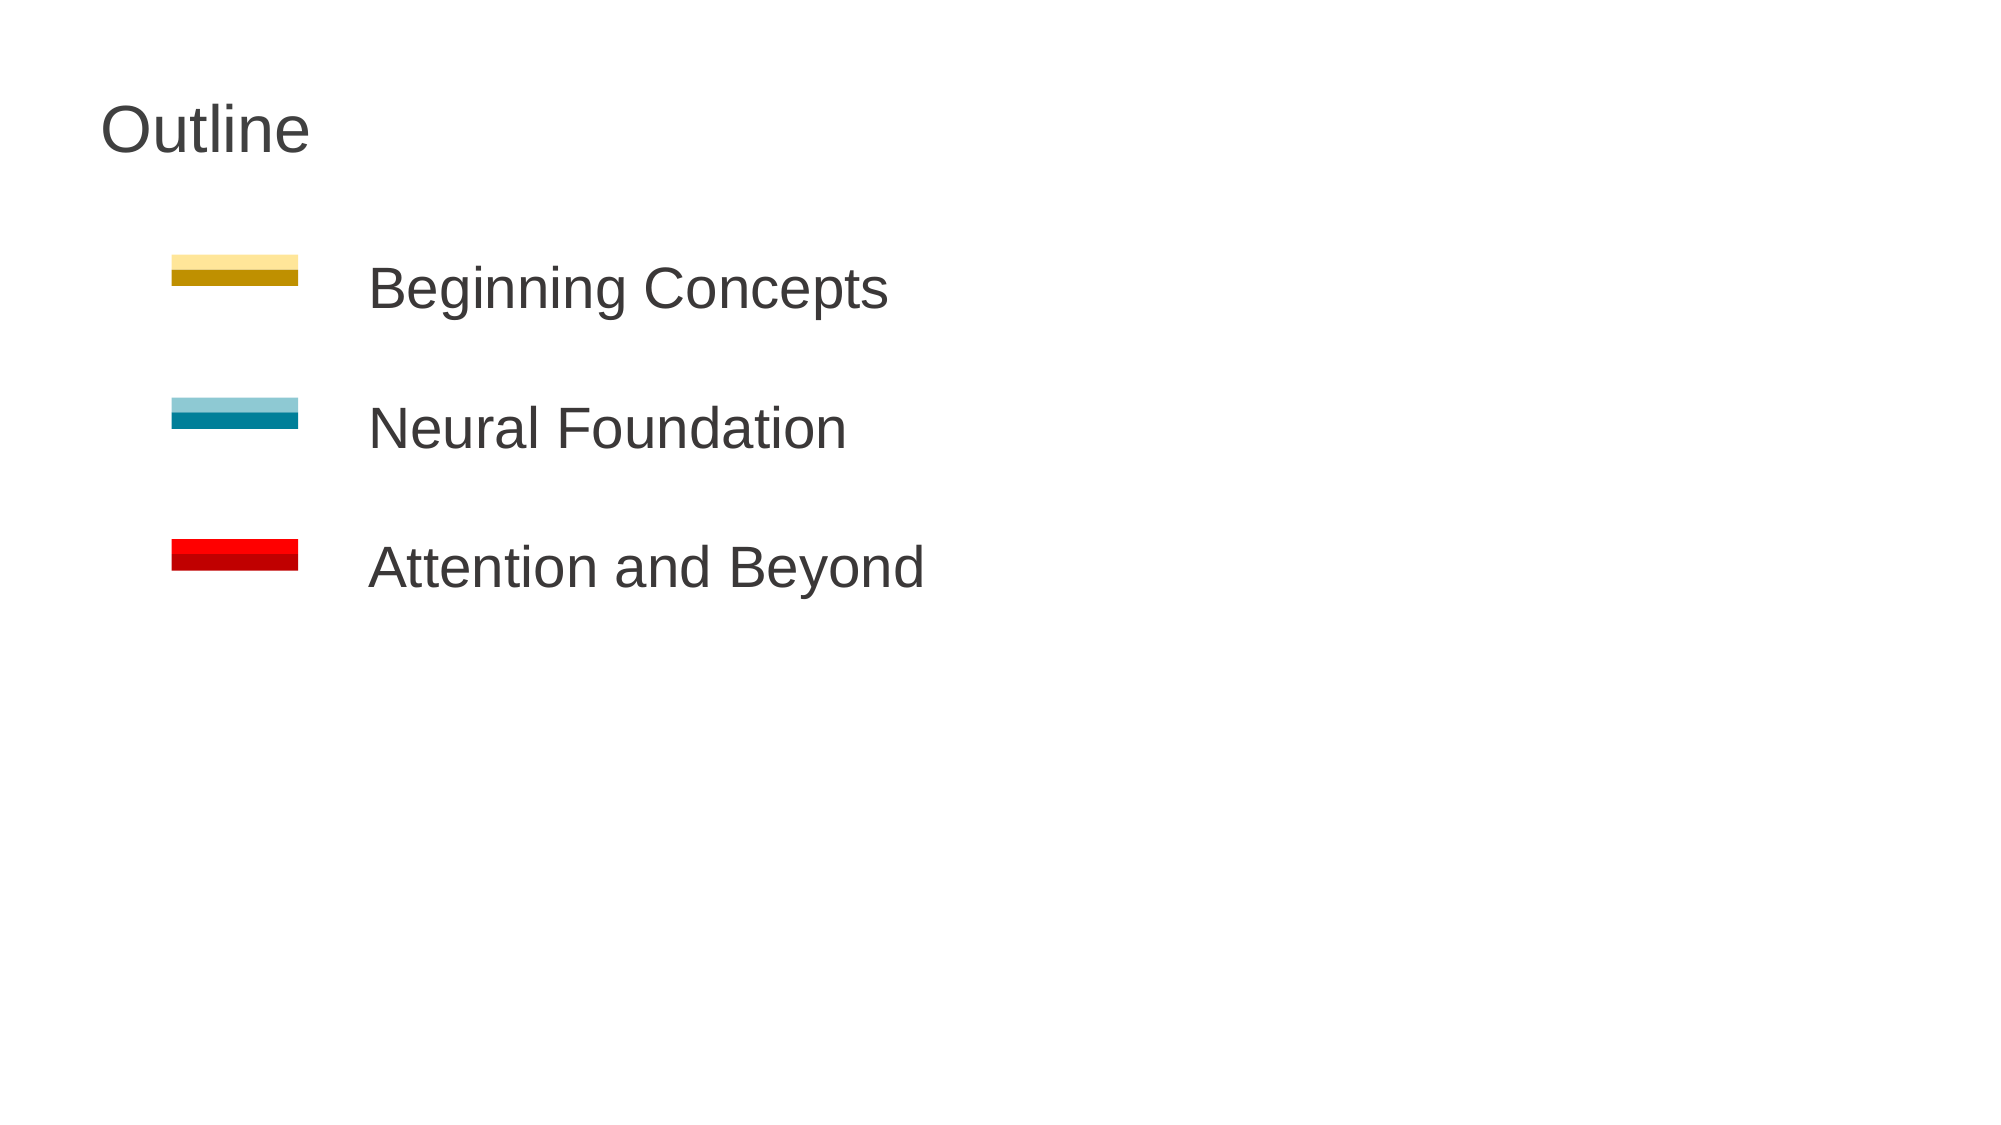

Outline
Beginning Concepts
Neural Foundation
Attention and Beyond